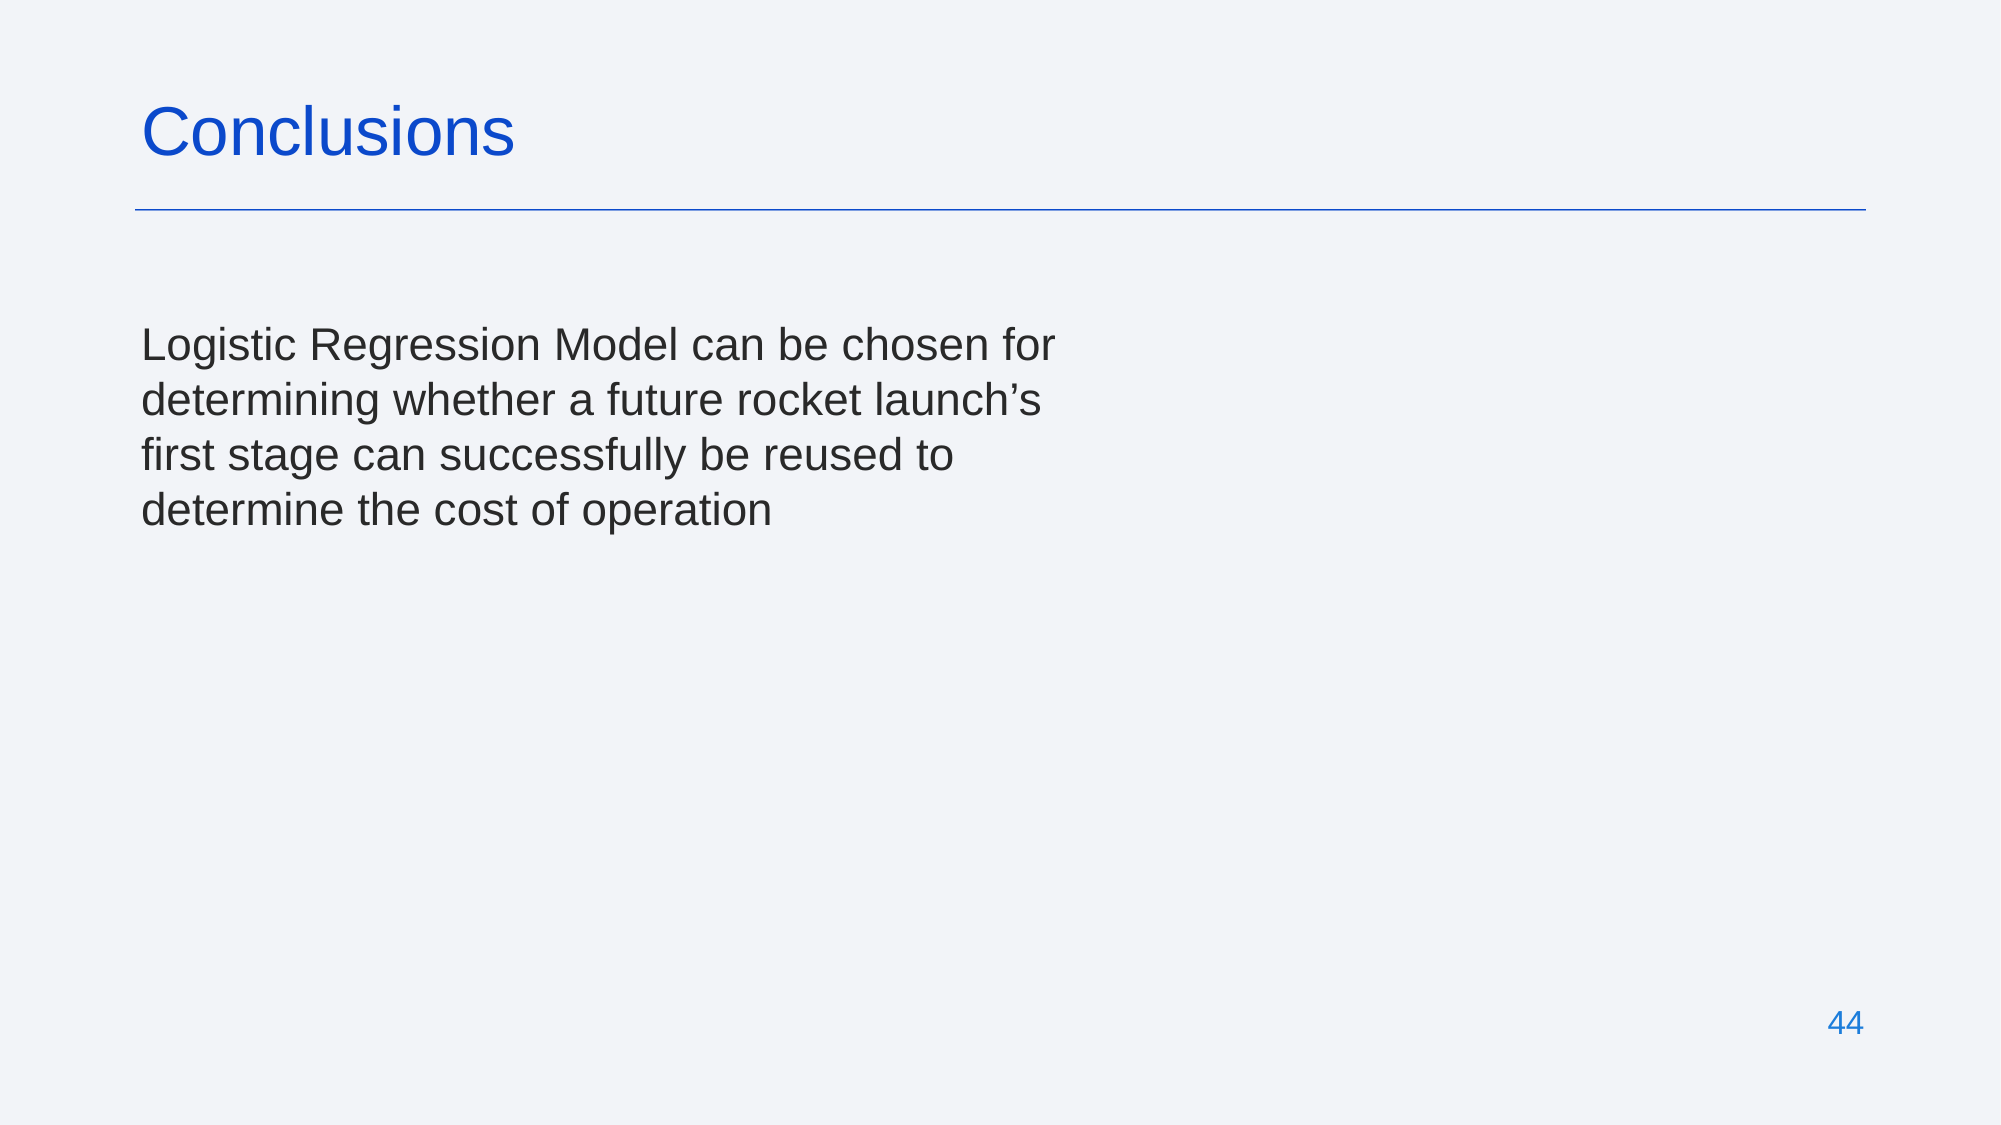

Conclusions
Logistic Regression Model can be chosen for determining whether a future rocket launch’s first stage can successfully be reused to determine the cost of operation
44